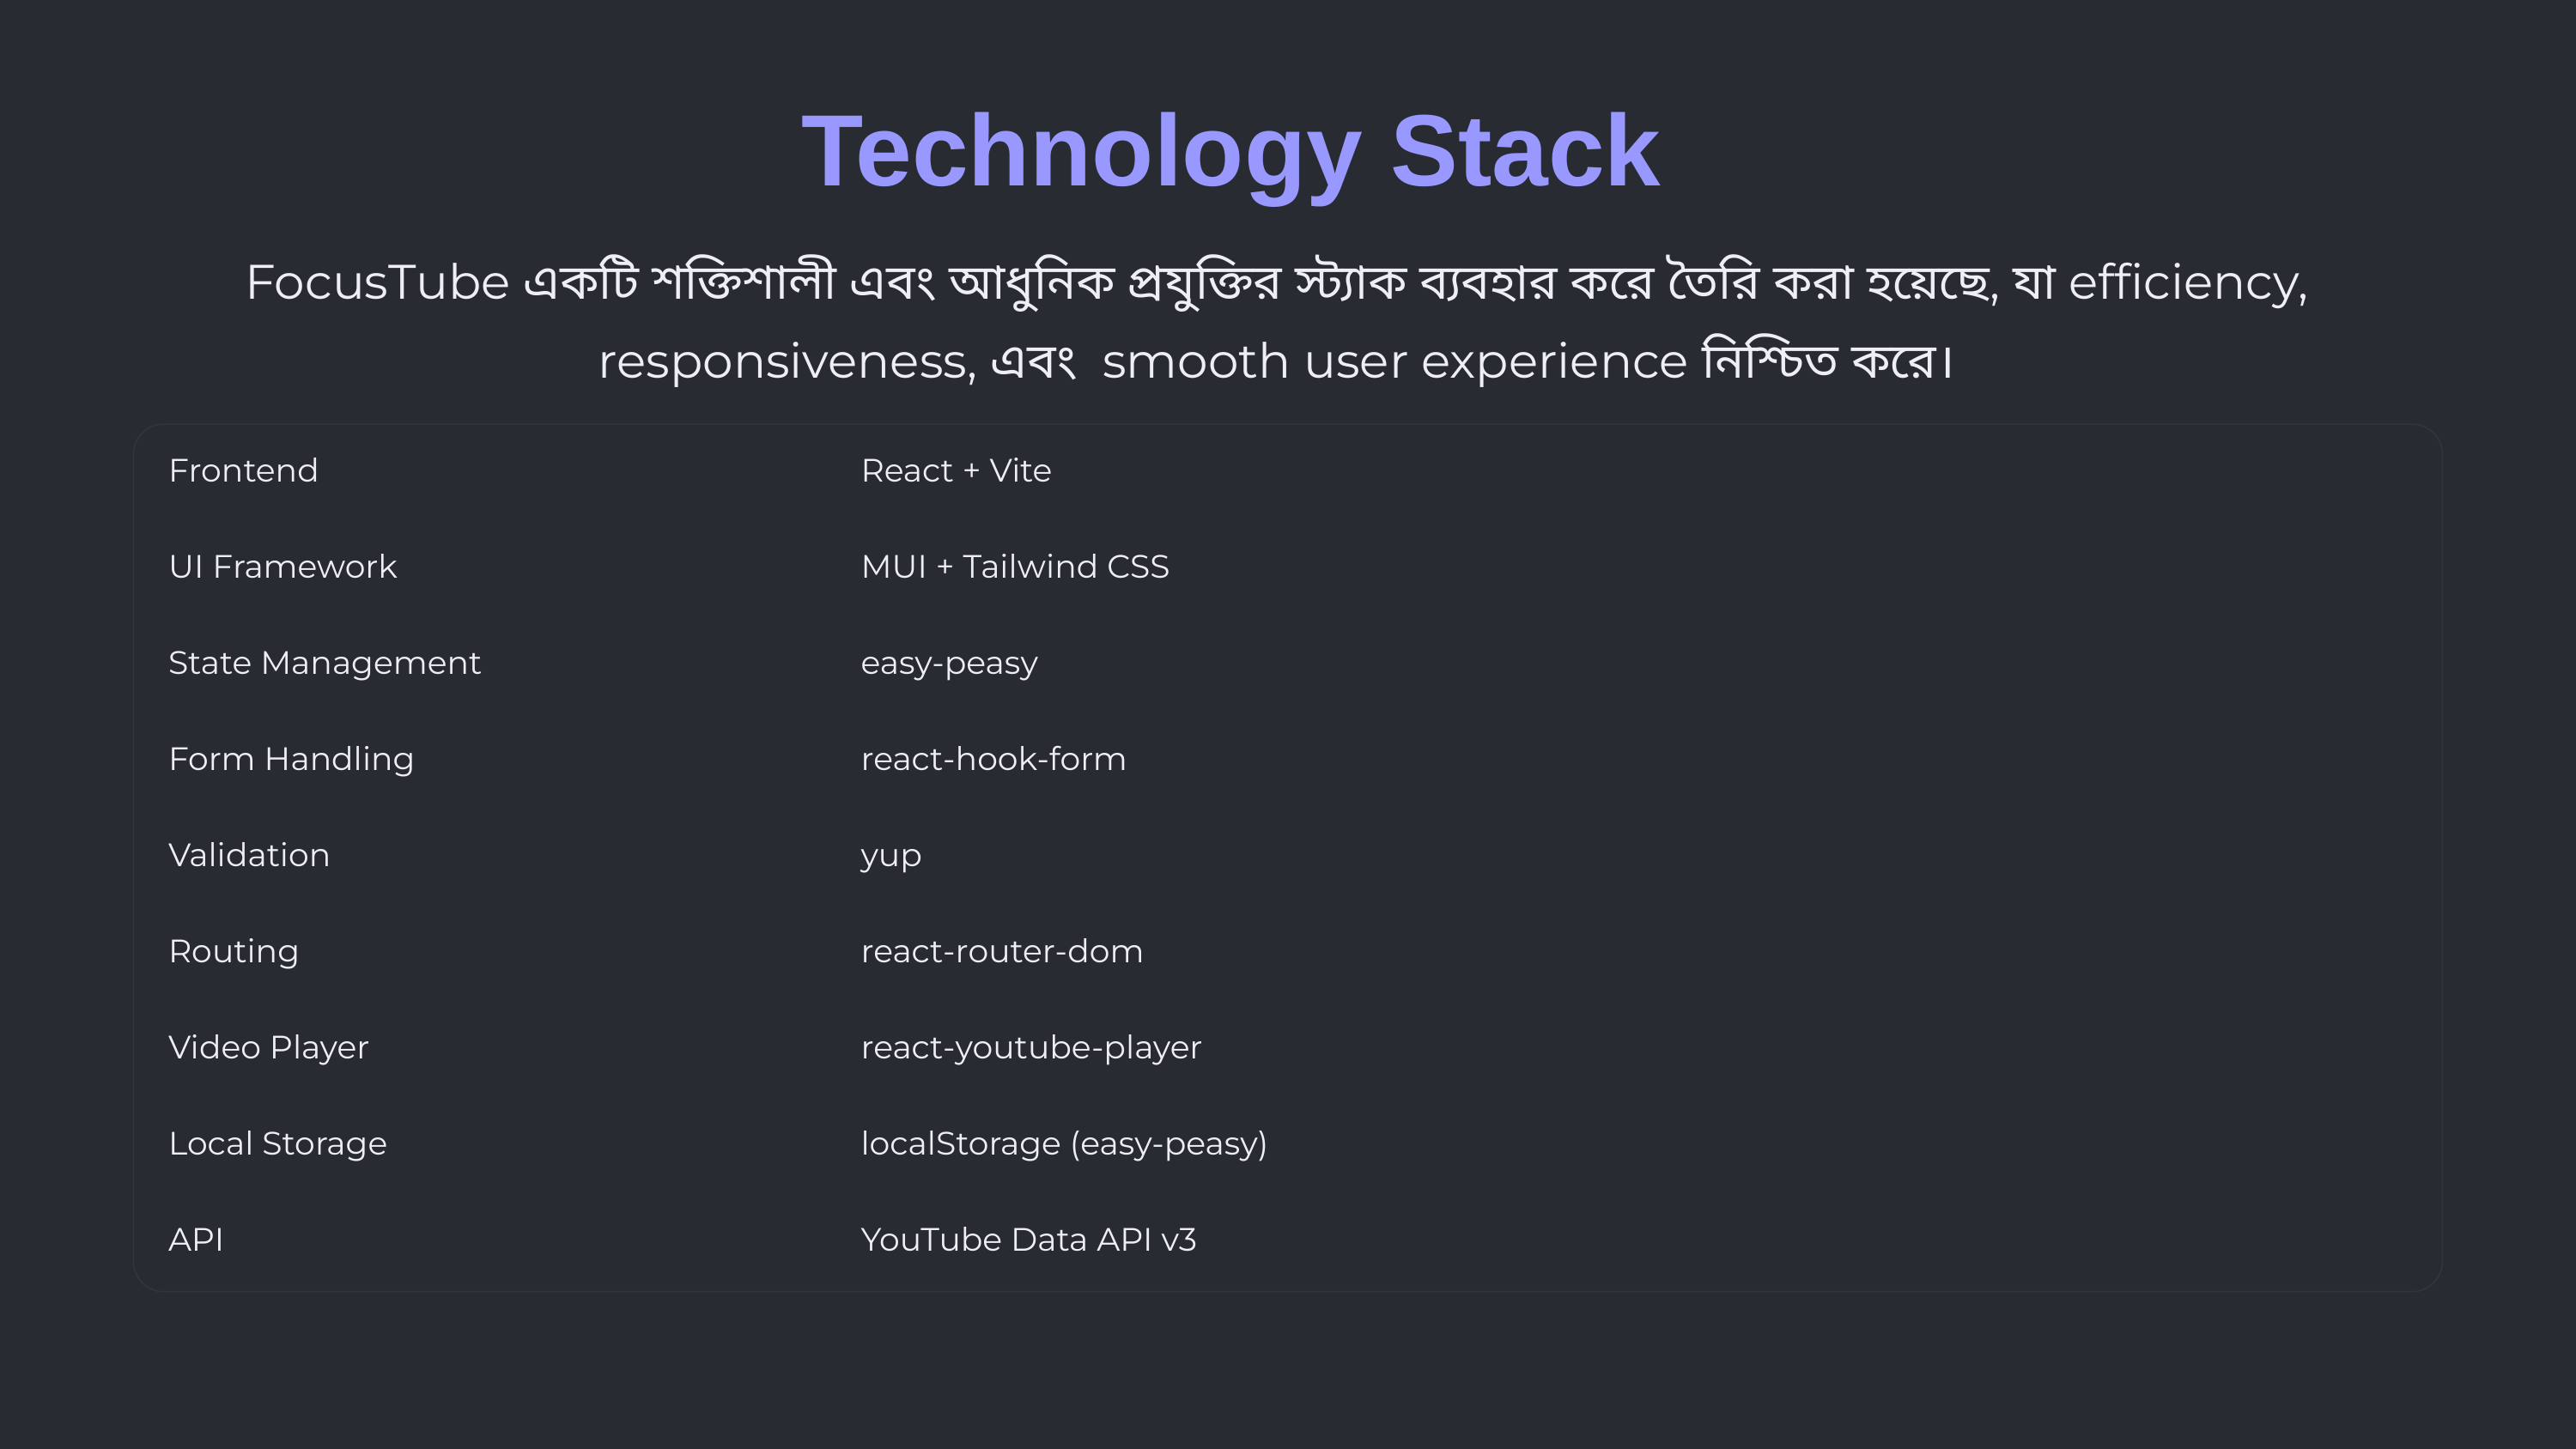

Technology Stack
FocusTube একটি শক্তিশালী এবং আধুনিক প্রযুক্তির স্ট্যাক ব্যবহার করে তৈরি করা হয়েছে, যা efficiency, responsiveness, এবং  smooth user experience নিশ্চিত করে।

Frontend
React + Vite

UI Framework
MUI + Tailwind CSS

State Management
easy-peasy

Form Handling
react-hook-form

Validation
yup

Routing
react-router-dom

Video Player
react-youtube-player

Local Storage
localStorage (easy-peasy)

API
YouTube Data API v3